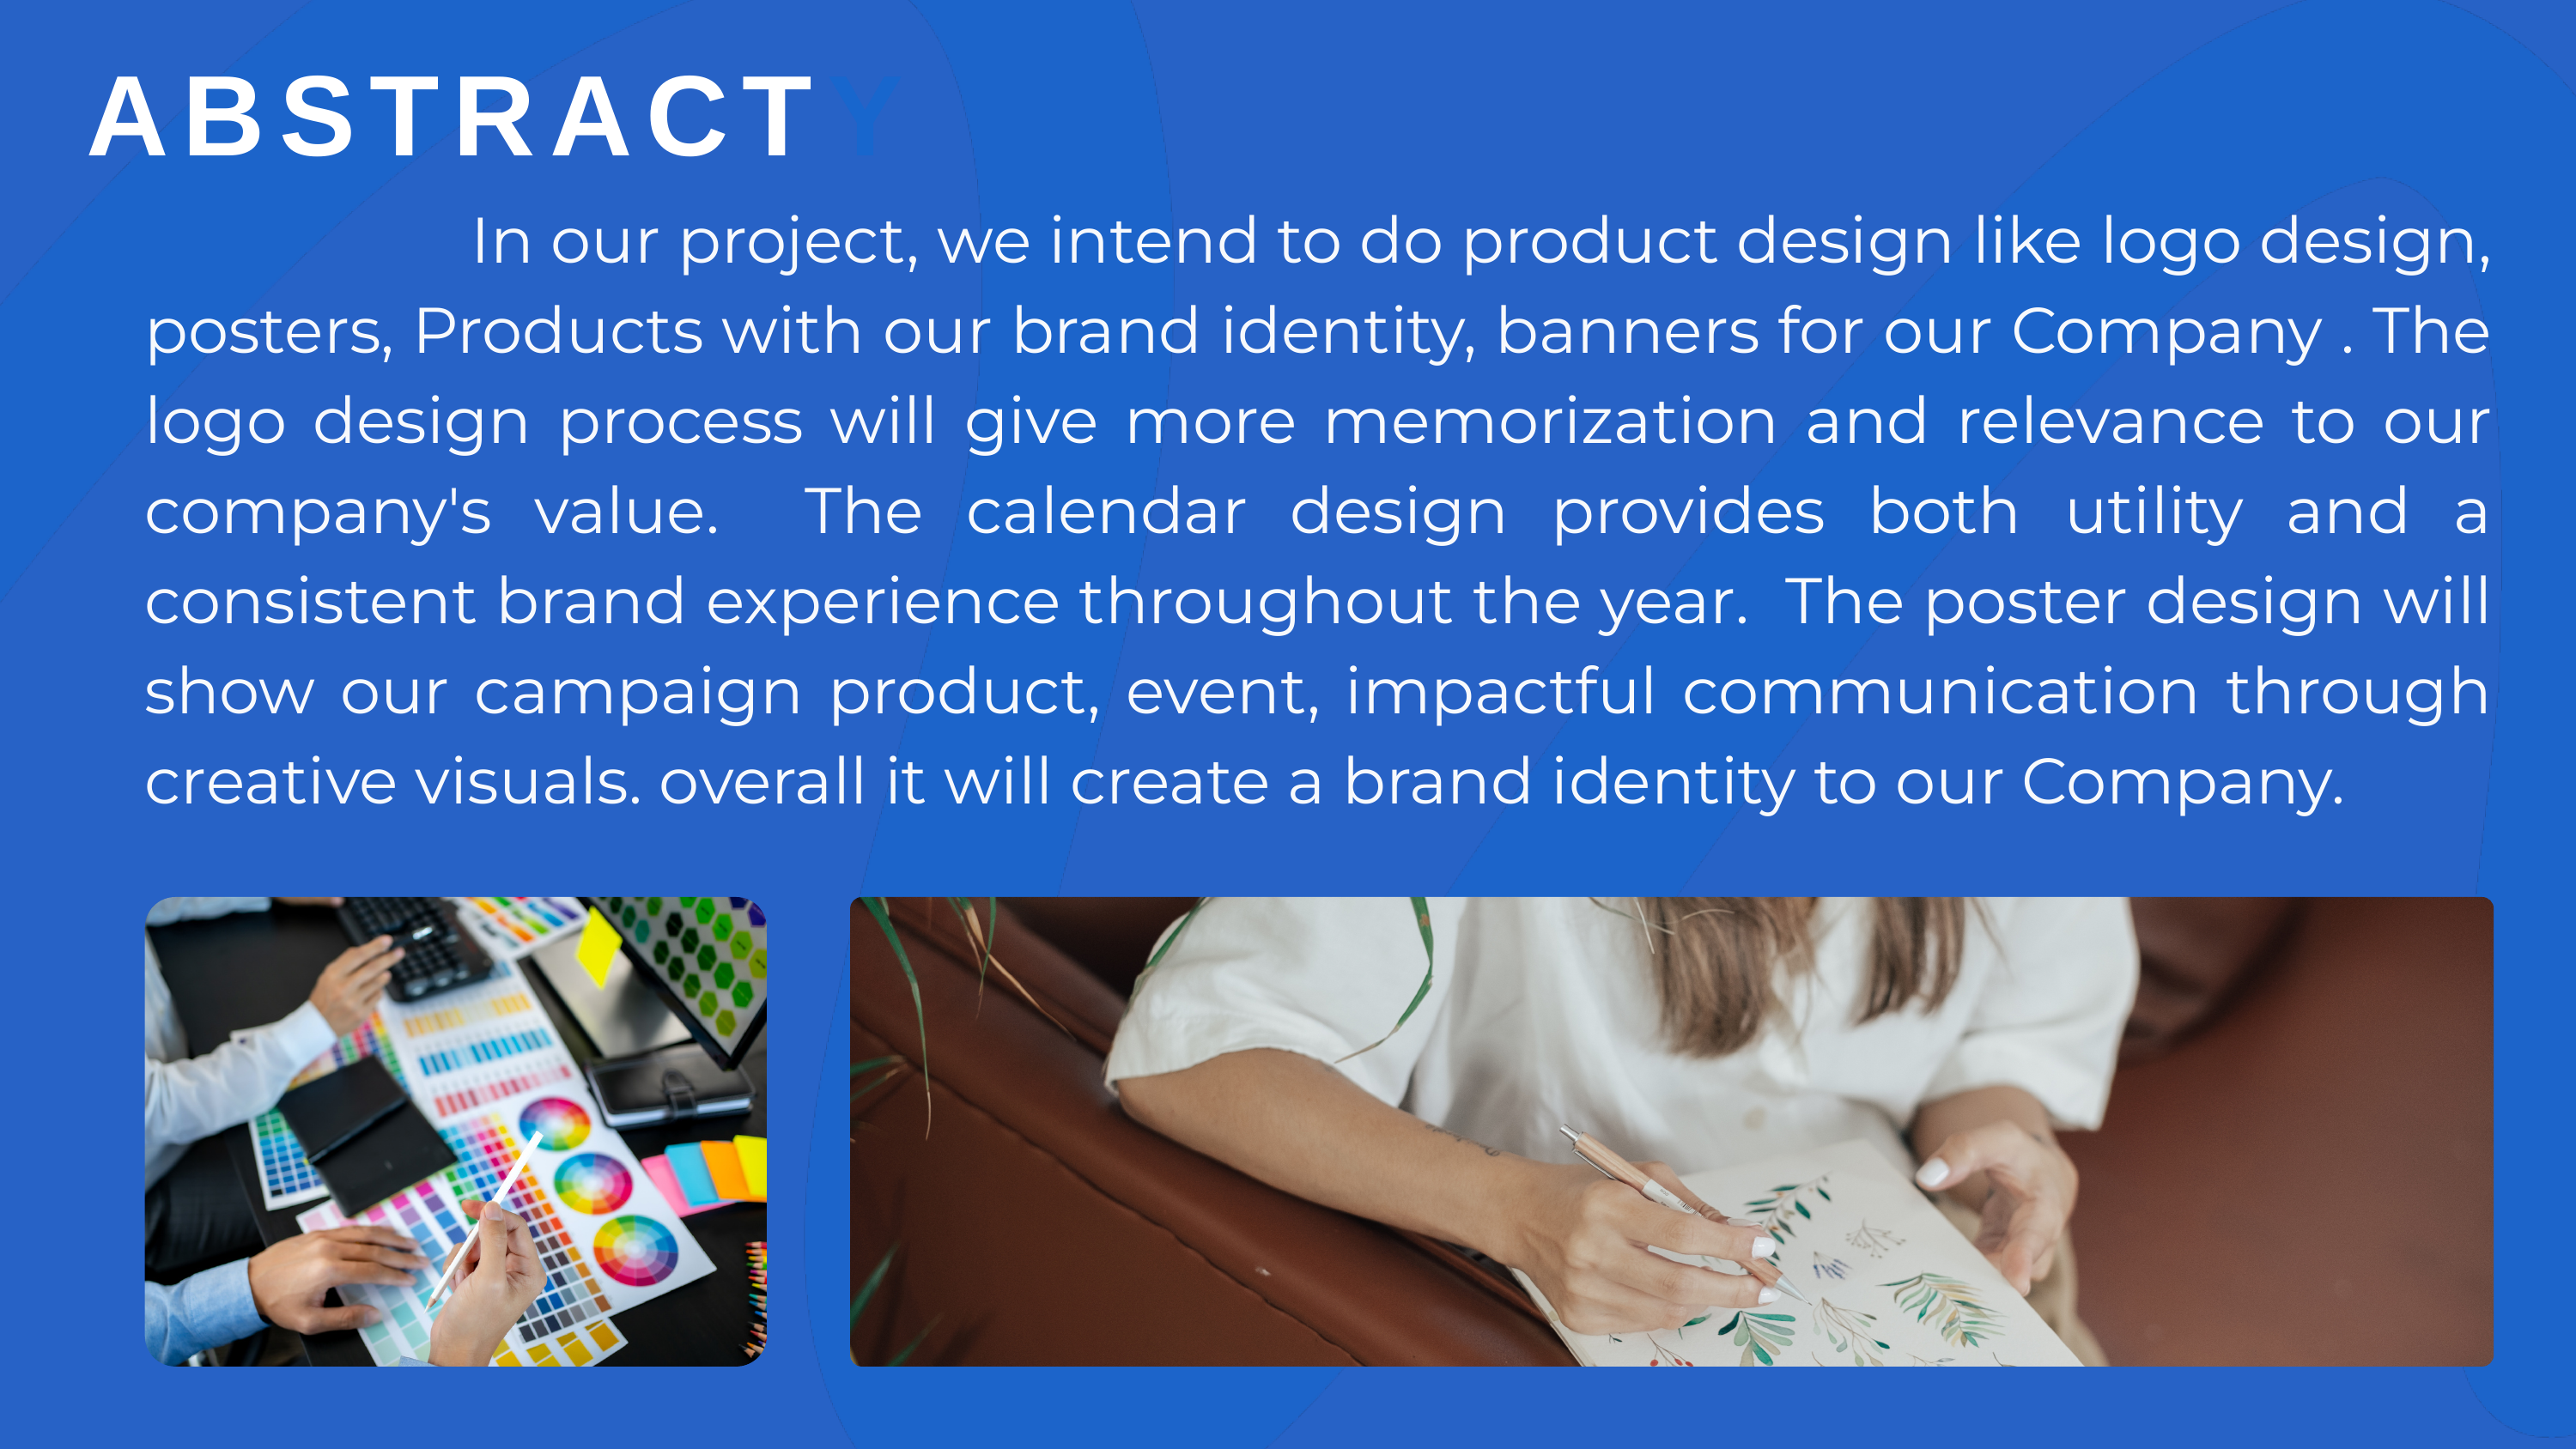

ABSTRACTY
                   In our project, we intend to do product design like logo design, posters, Products with our brand identity, banners for our Company . The logo design process will give more memorization and relevance to our company's value.  The calendar design provides both utility and a consistent brand experience throughout the year.  The poster design will show our campaign product, event, impactful communication through creative visuals. overall it will create a brand identity to our Company.